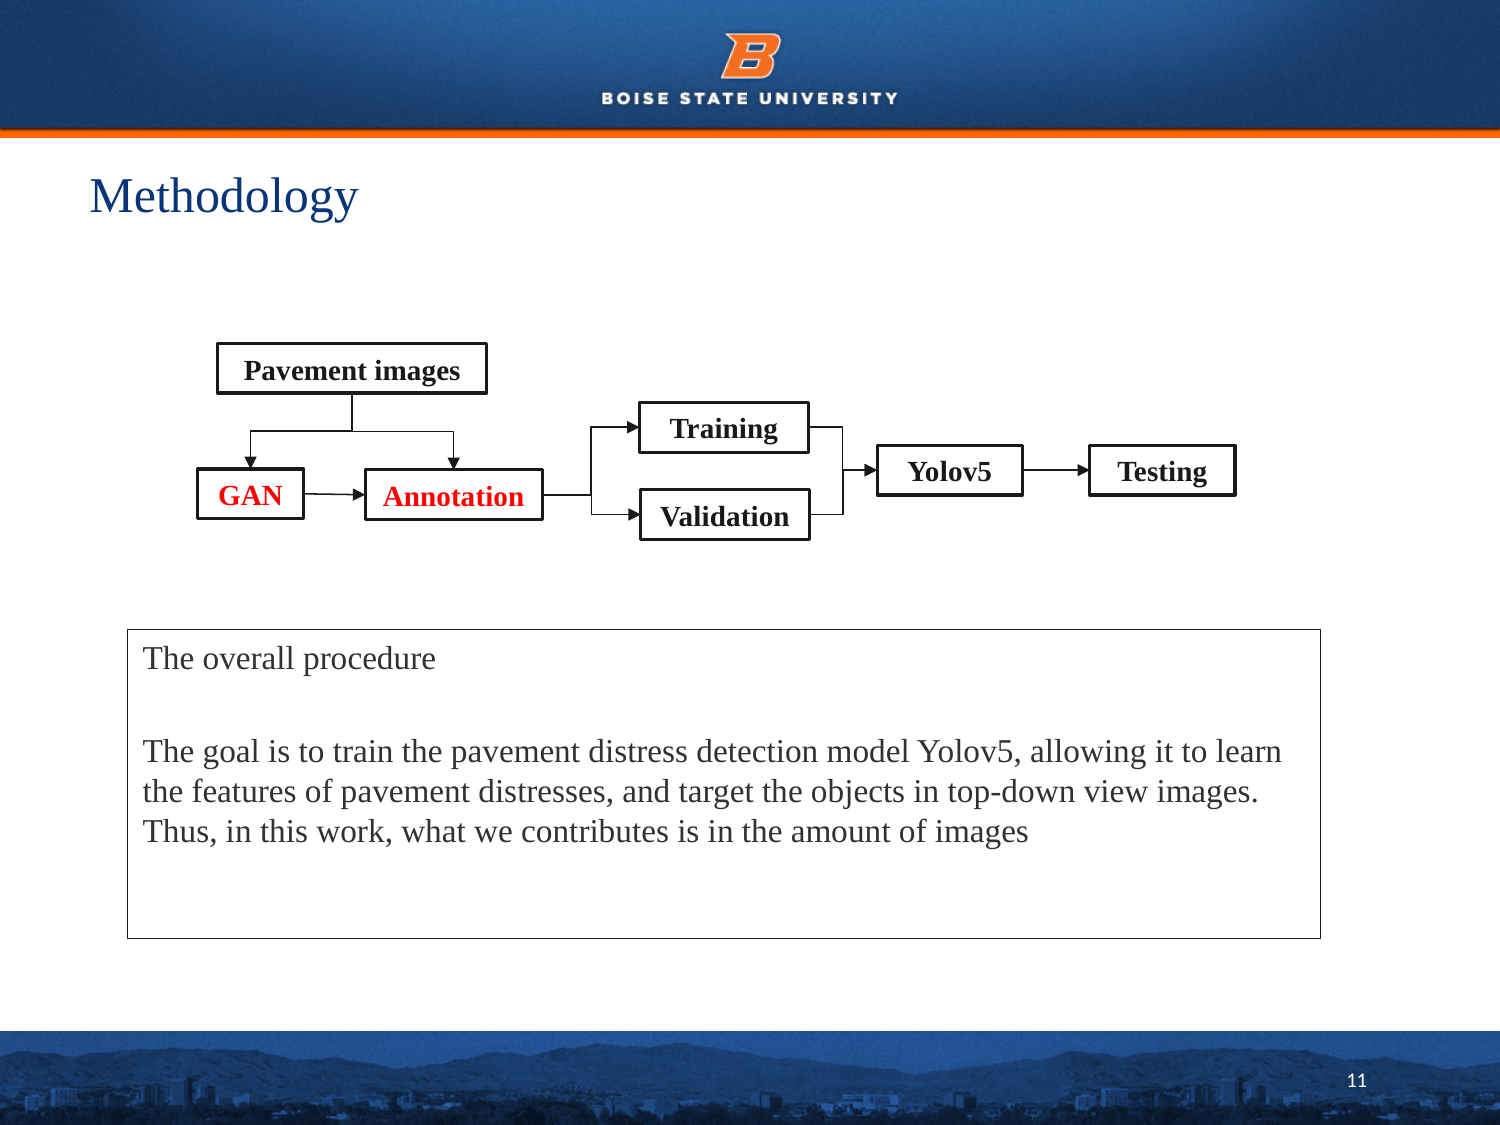

# Methodology
Pavement images
Training
Yolov5
Testing
GAN
Annotation
Validation
The overall procedure

The goal is to train the pavement distress detection model Yolov5, allowing it to learn the features of pavement distresses, and target the objects in top-down view images.  Thus, in this work, what we contributes is in the amount of images